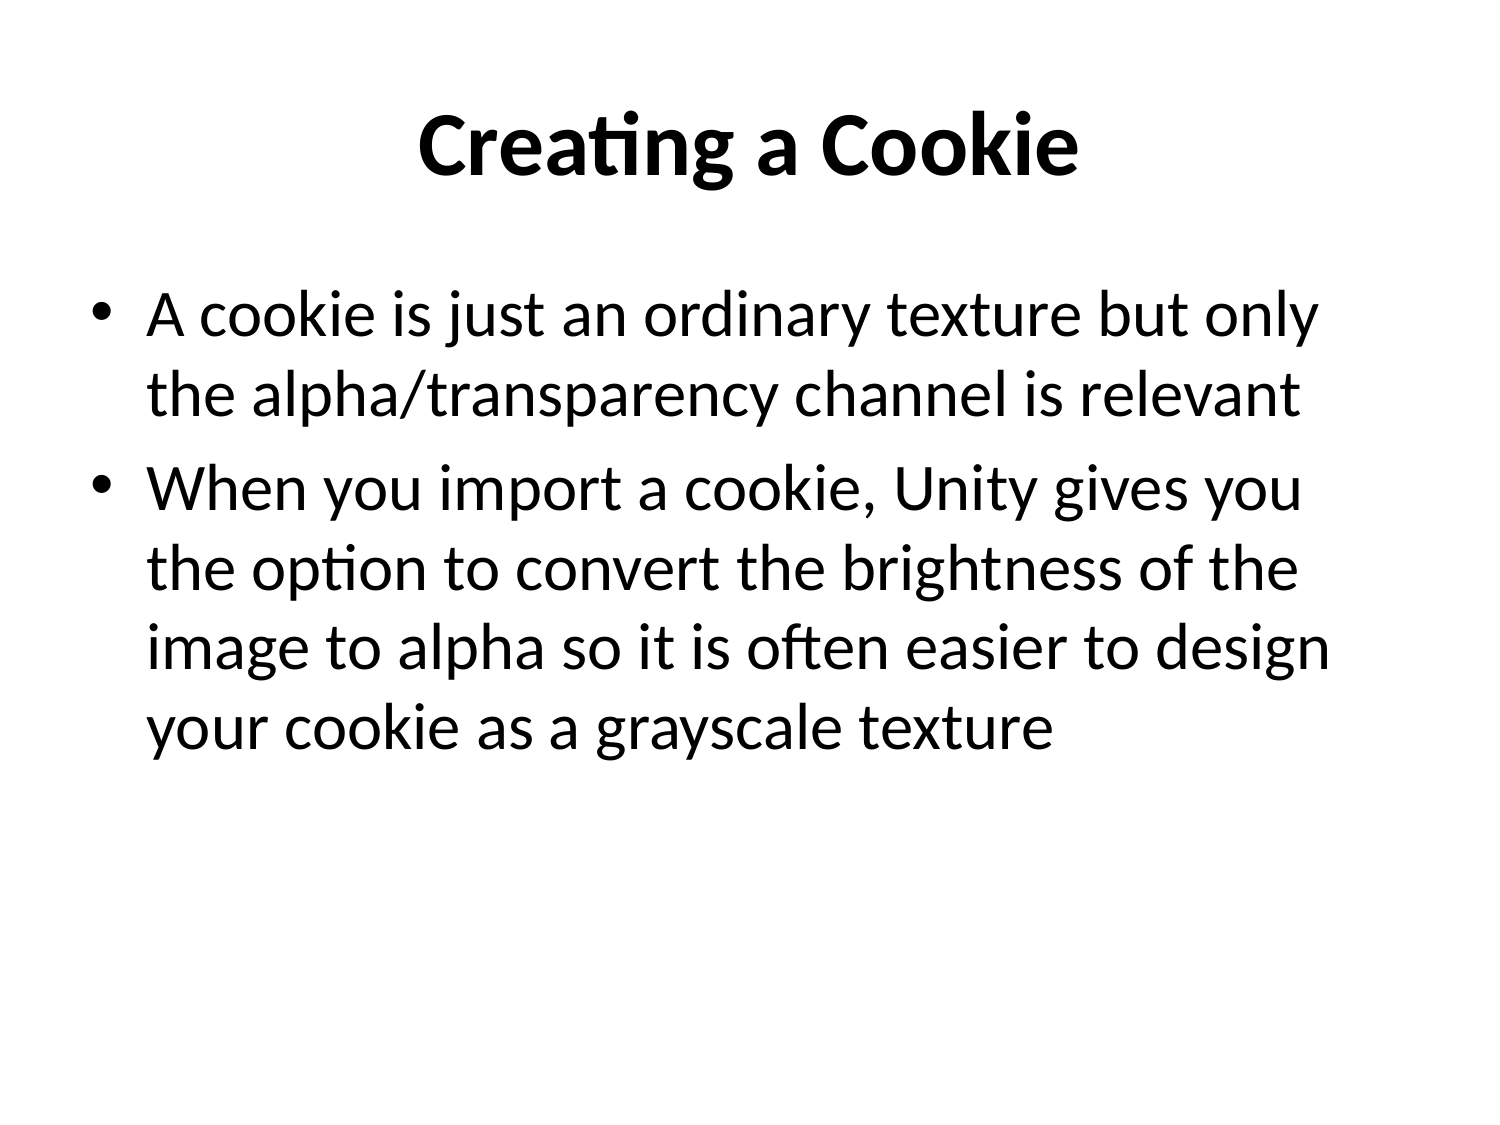

# Creating a Cookie
A cookie is just an ordinary texture but only the alpha/transparency channel is relevant
When you import a cookie, Unity gives you the option to convert the brightness of the image to alpha so it is often easier to design your cookie as a grayscale texture